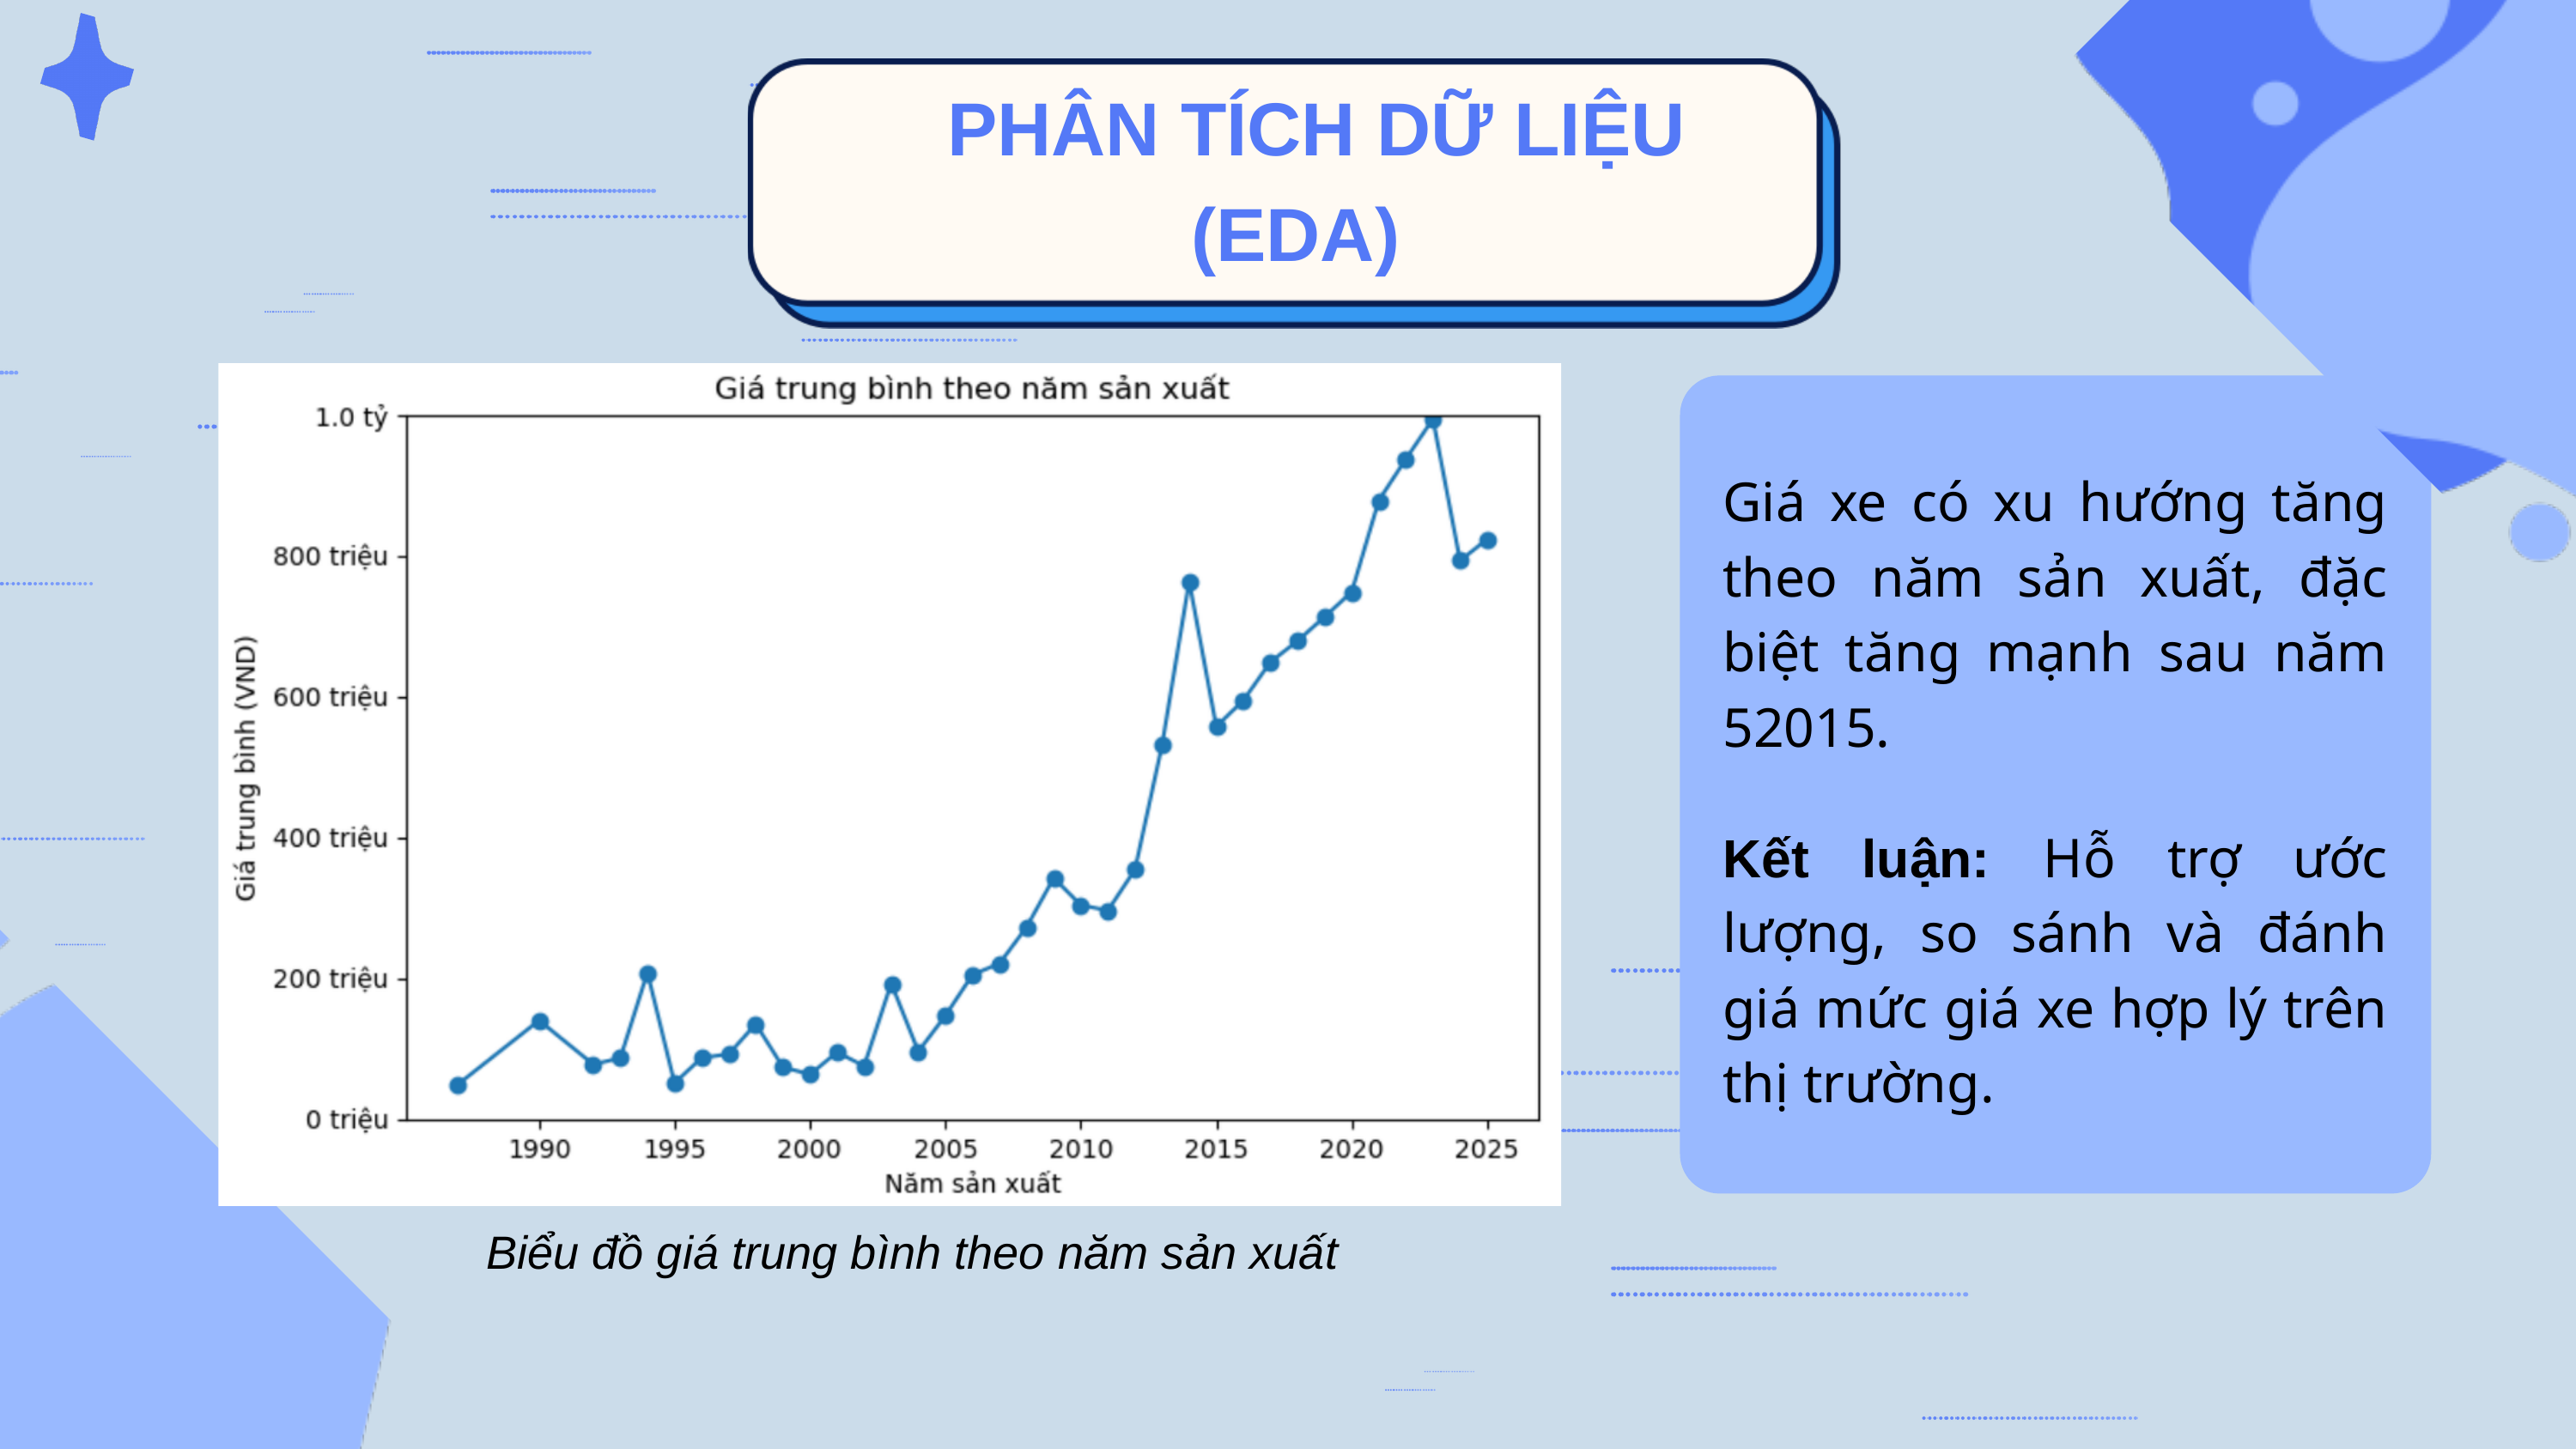

PHÂN TÍCH DỮ LIỆU (EDA)

Giá xe có xu hướng tăng theo năm sản xuất, đặc biệt tăng mạnh sau năm 52015.
Kết luận: Hỗ trợ ước lượng, so sánh và đánh giá mức giá xe hợp lý trên thị trường.

Biểu đồ giá trung bình theo năm sản xuất